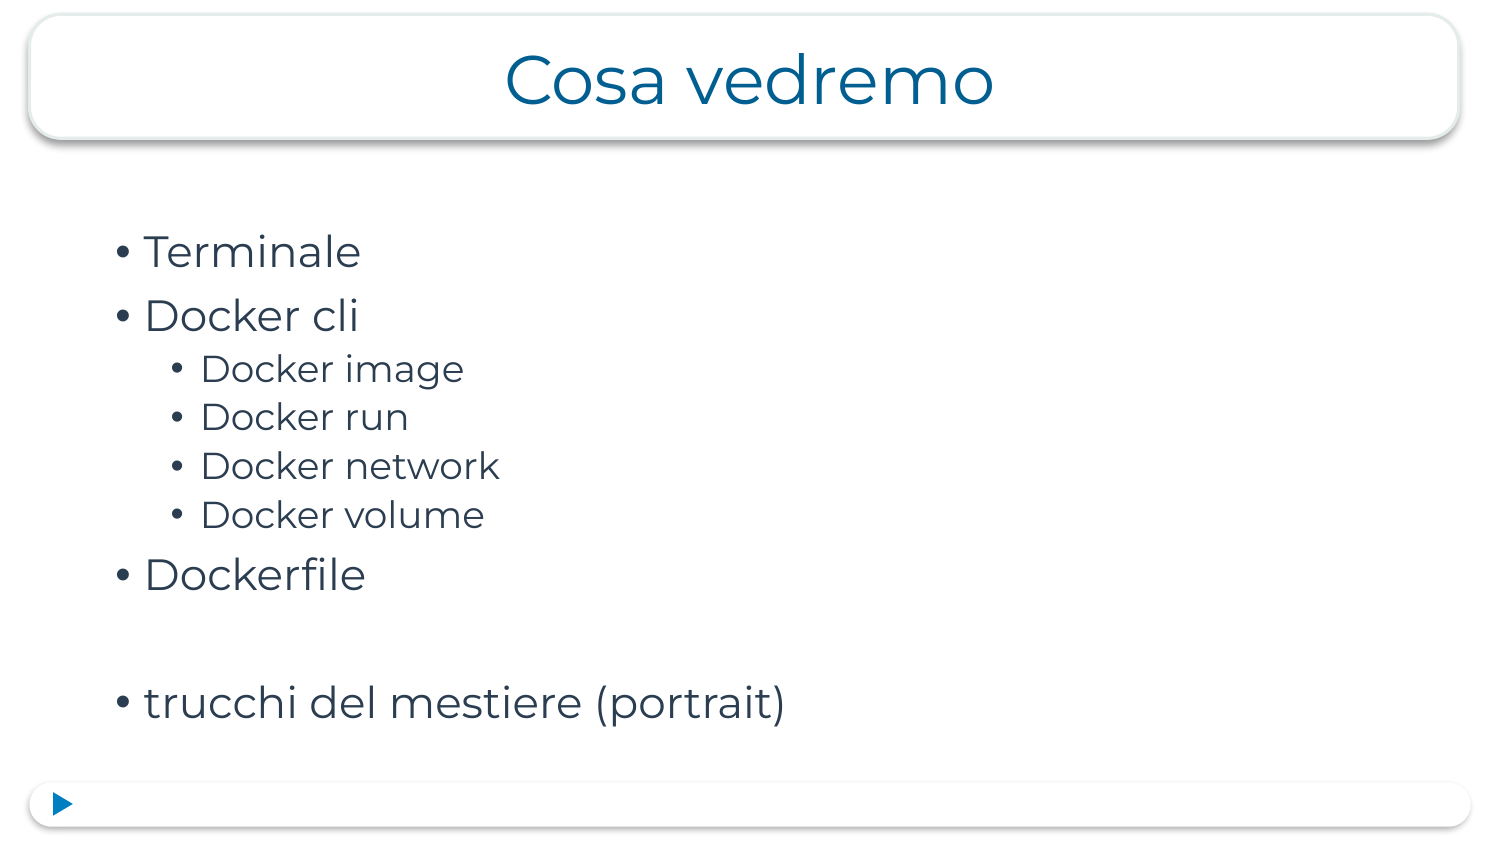

# Cosa vedremo
Terminale
Docker cli
Docker image
Docker run
Docker network
Docker volume
Dockerfile

trucchi del mestiere (portrait)